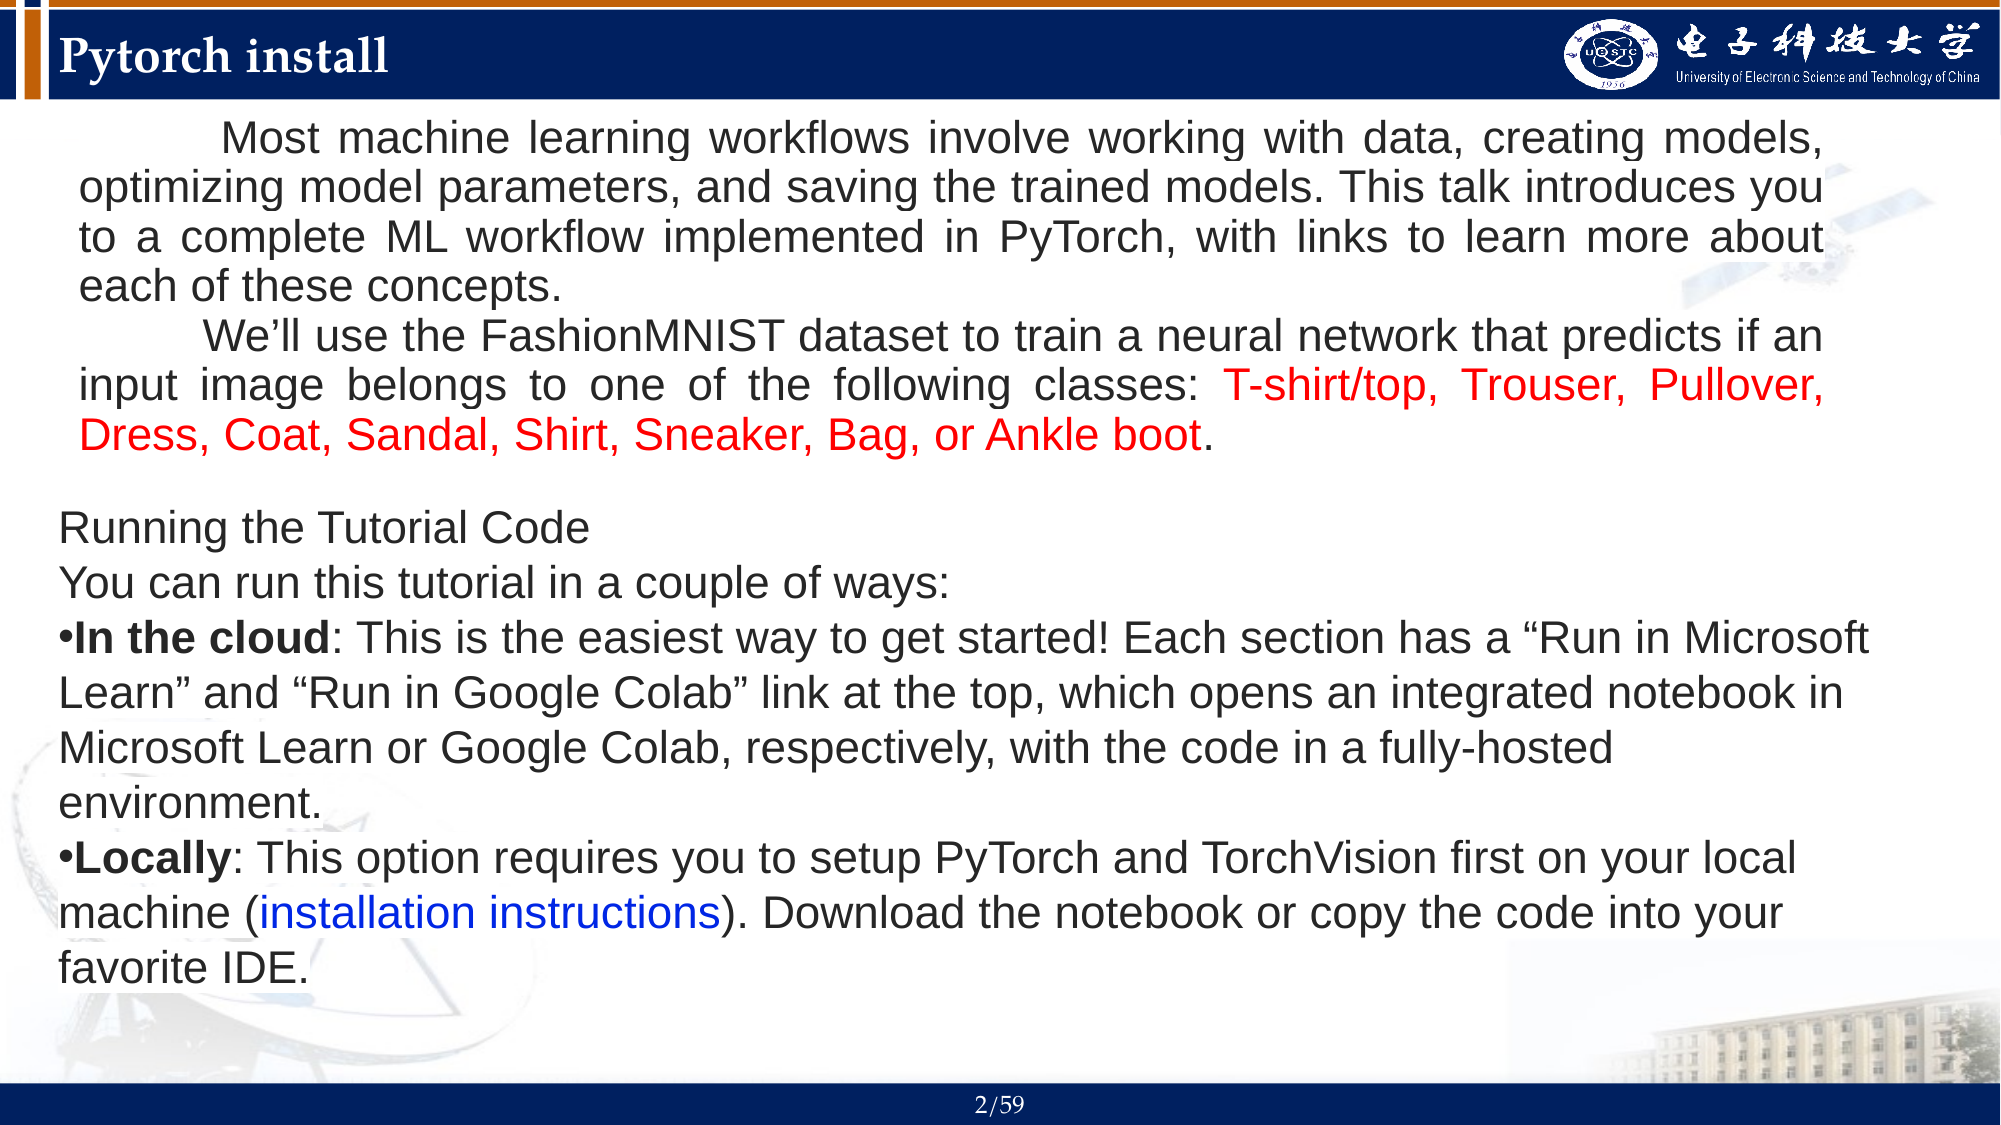

# Pytorch install
        Most machine learning workflows involve working with data, creating models, optimizing model parameters, and saving the trained models. This talk introduces you to a complete ML workflow implemented in PyTorch, with links to learn more about each of these concepts.
         We’ll use the FashionMNIST dataset to train a neural network that predicts if an input image belongs to one of the following classes: T-shirt/top, Trouser, Pullover, Dress, Coat, Sandal, Shirt, Sneaker, Bag, or Ankle boot.
Running the Tutorial Code
You can run this tutorial in a couple of ways:
In the cloud: This is the easiest way to get started! Each section has a “Run in Microsoft Learn” and “Run in Google Colab” link at the top, which opens an integrated notebook in Microsoft Learn or Google Colab, respectively, with the code in a fully-hosted environment.
Locally: This option requires you to setup PyTorch and TorchVision first on your local machine (installation instructions). Download the notebook or copy the code into your favorite IDE.